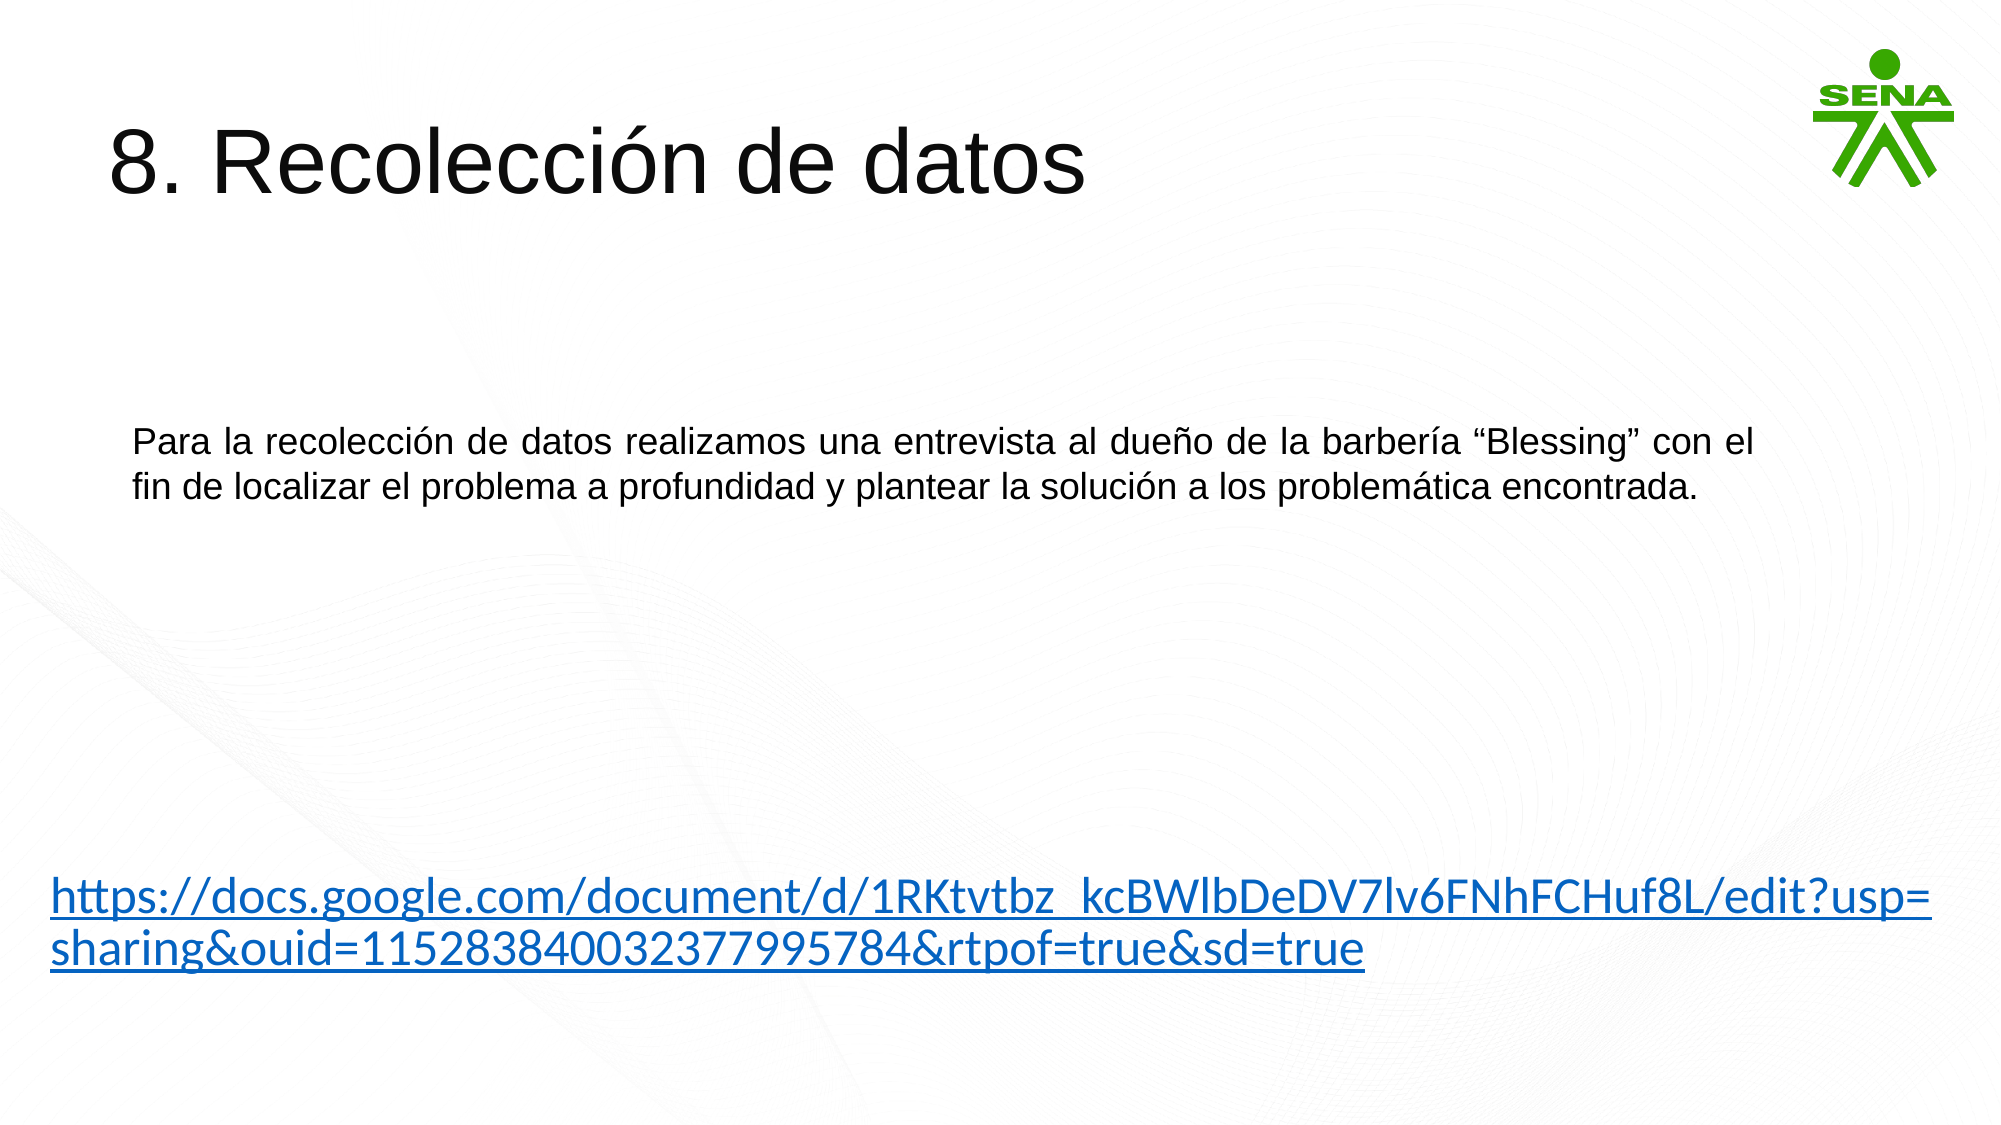

8. Recolección de datos

Para la recolección de datos realizamos una entrevista al dueño de la barbería “Blessing” con el fin de localizar el problema a profundidad y plantear la solución a los problemática encontrada.
https://docs.google.com/document/d/1RKtvtbz_kcBWlbDeDV7lv6FNhFCHuf8L/edit?usp=sharing&ouid=115283840032377995784&rtpof=true&sd=true